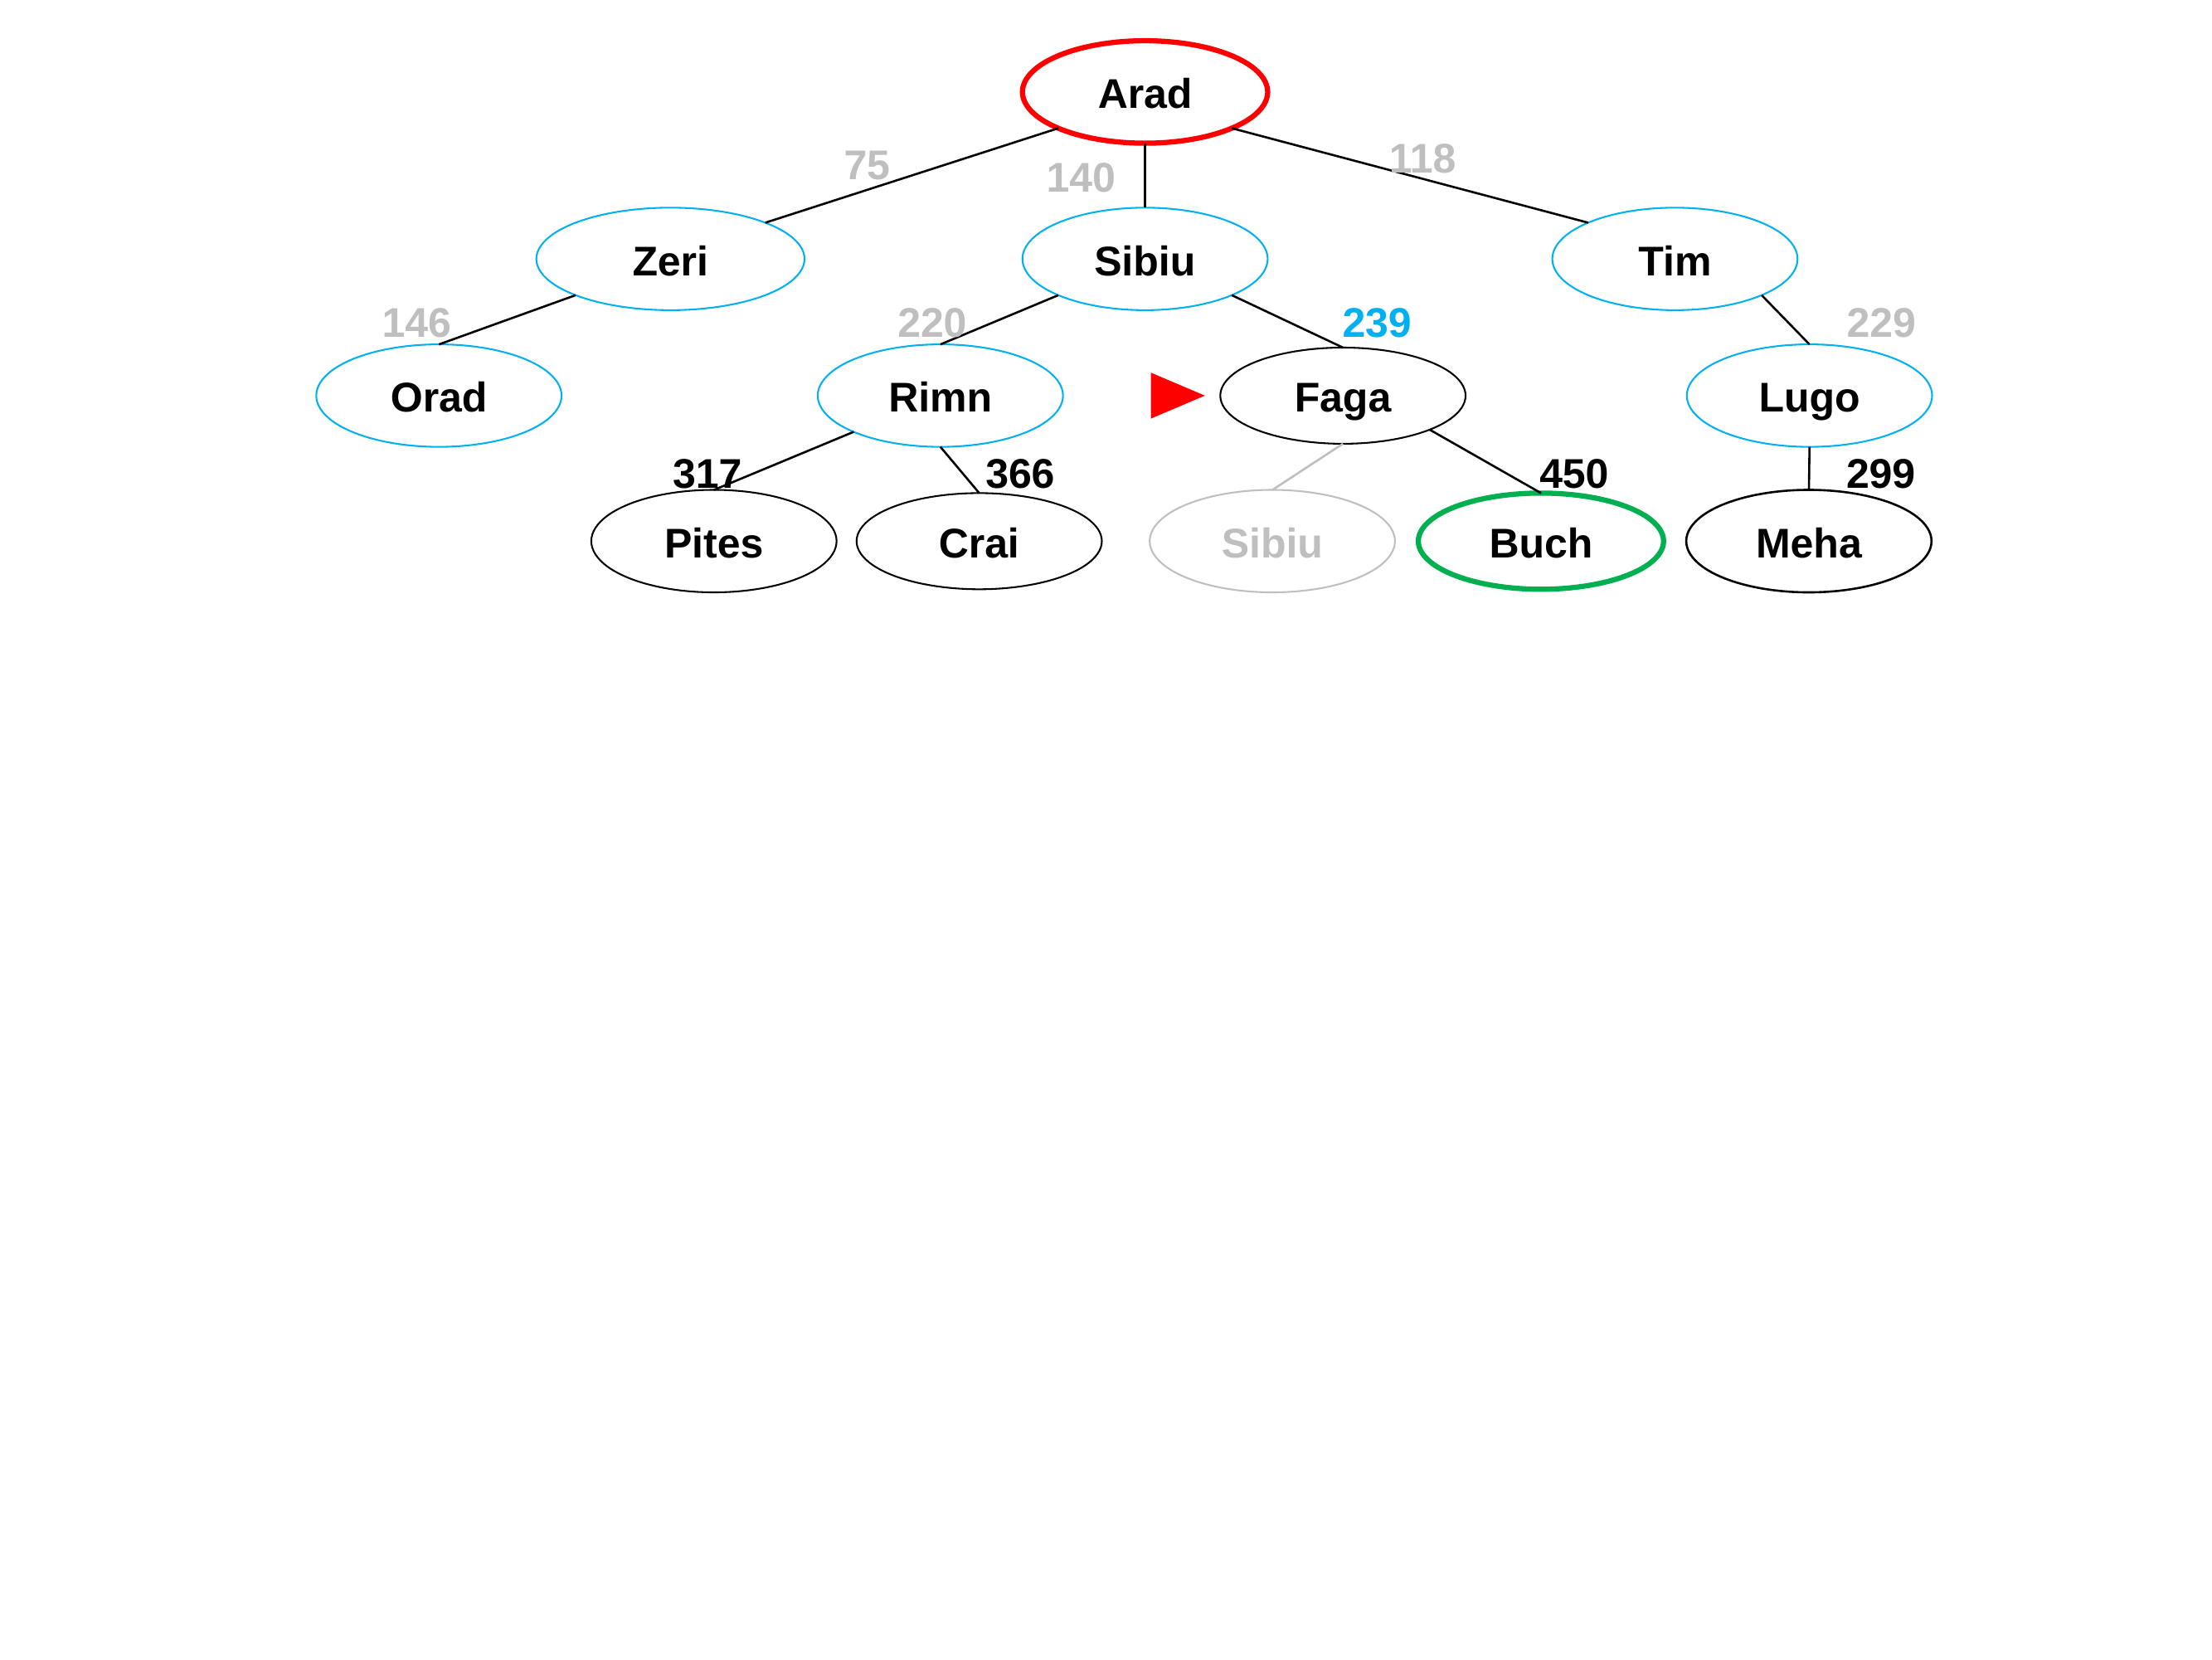

Arad
118
75
140
Zeri
Sibiu
Tim
146
220
239
229
Orad
Rimn
Lugo
Faga

317
366
450
299
Pites
Sibiu
Meha
Crai
Buch